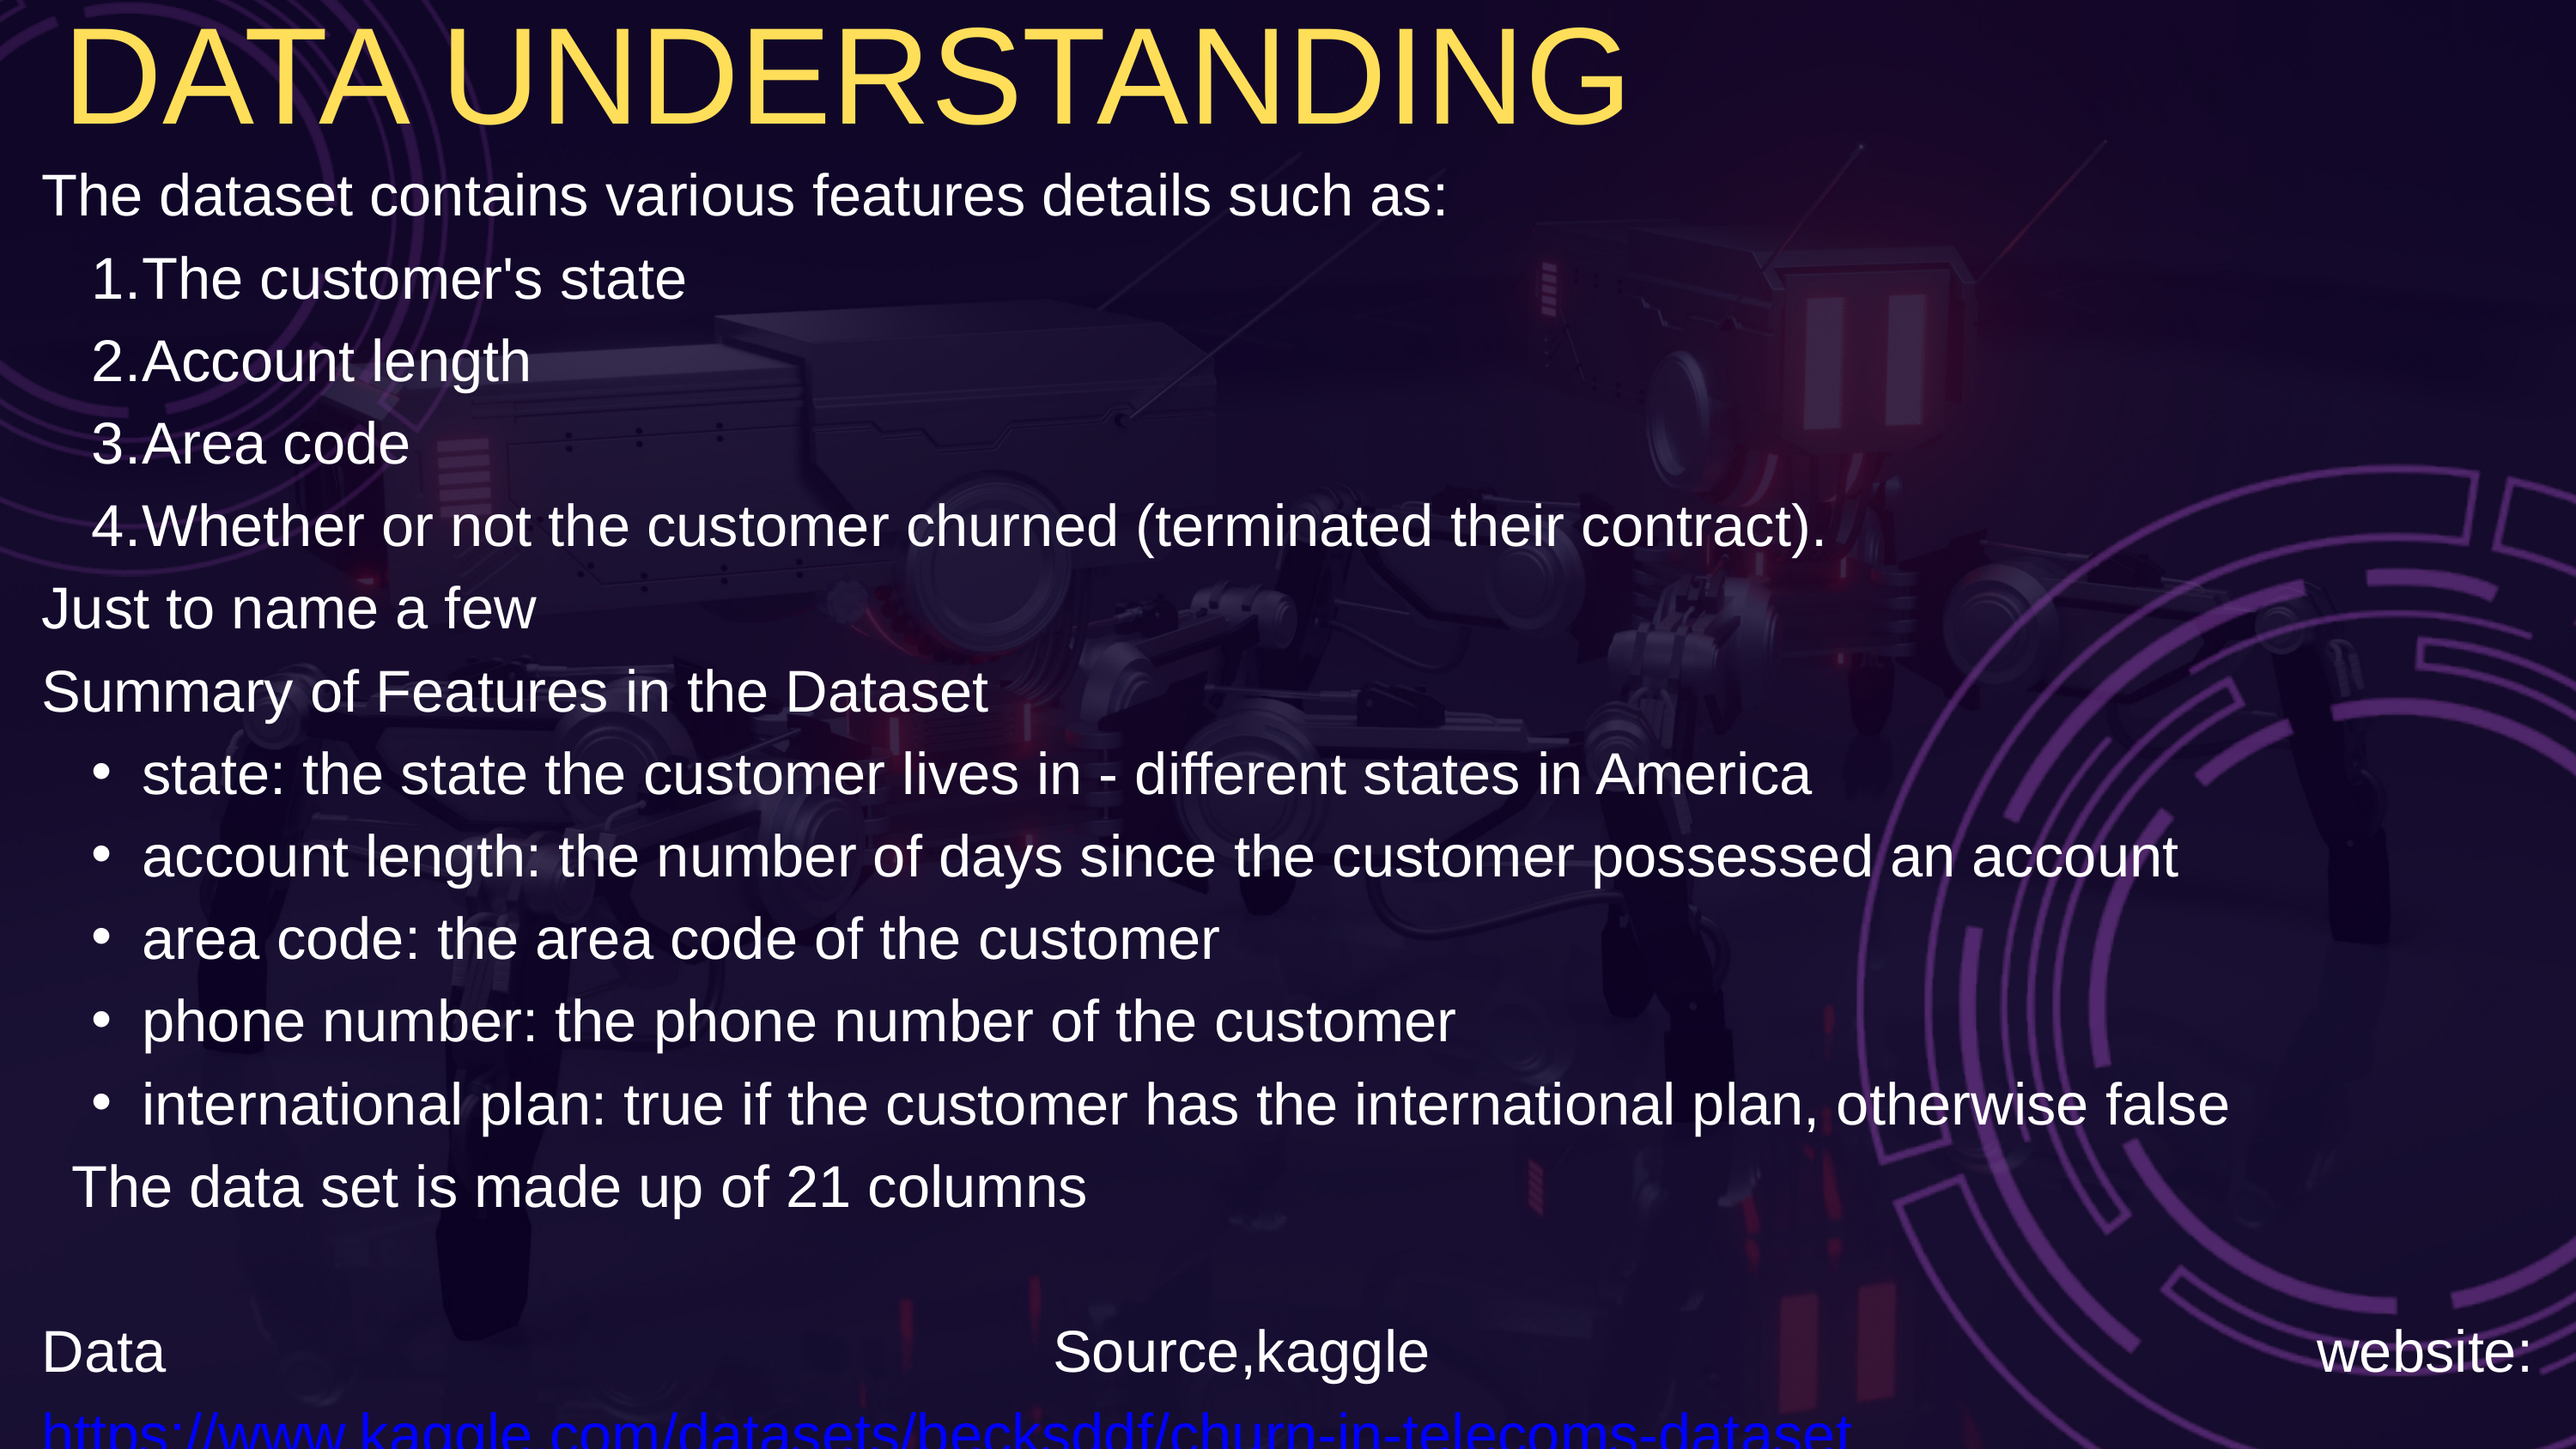

DATA UNDERSTANDING
The dataset contains various features details such as:
The customer's state
Account length
Area code
Whether or not the customer churned (terminated their contract).
Just to name a few
Summary of Features in the Dataset
state: the state the customer lives in - different states in America
account length: the number of days since the customer possessed an account
area code: the area code of the customer
phone number: the phone number of the customer
international plan: true if the customer has the international plan, otherwise false
  The data set is made up of 21 columns

Data Source,kaggle website: https://www.kaggle.com/datasets/becksddf/churn-in-telecoms-dataset